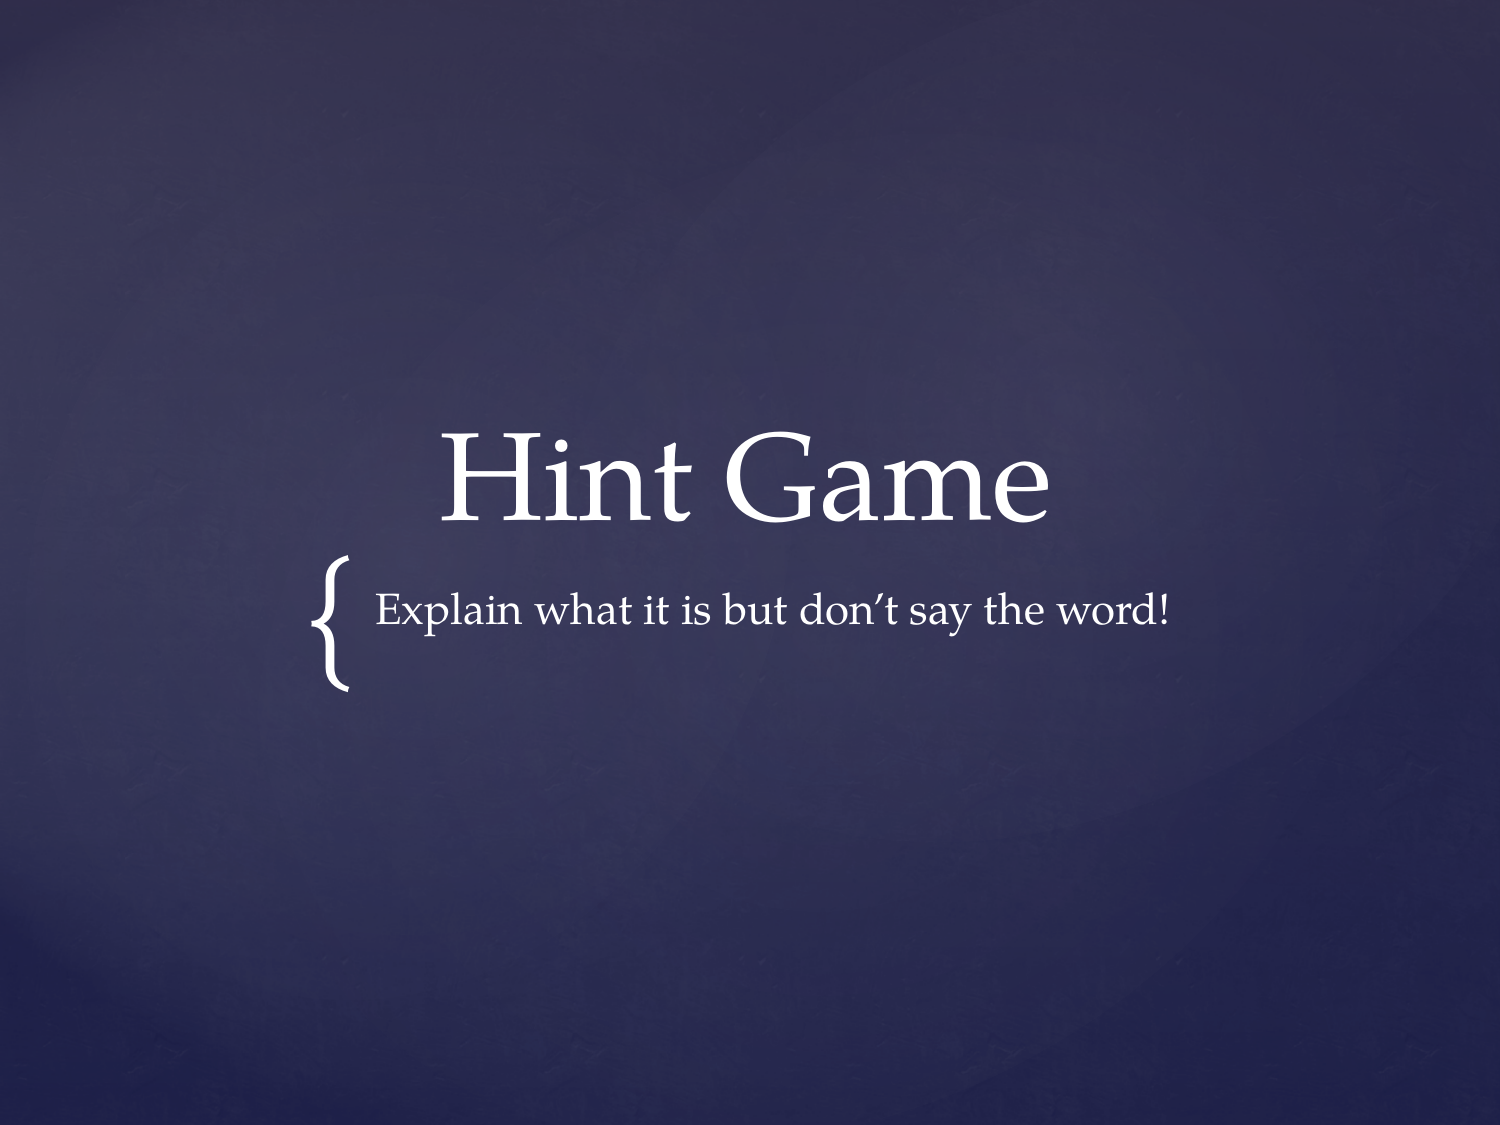

# Hint Game
Explain what it is but don’t say the word!